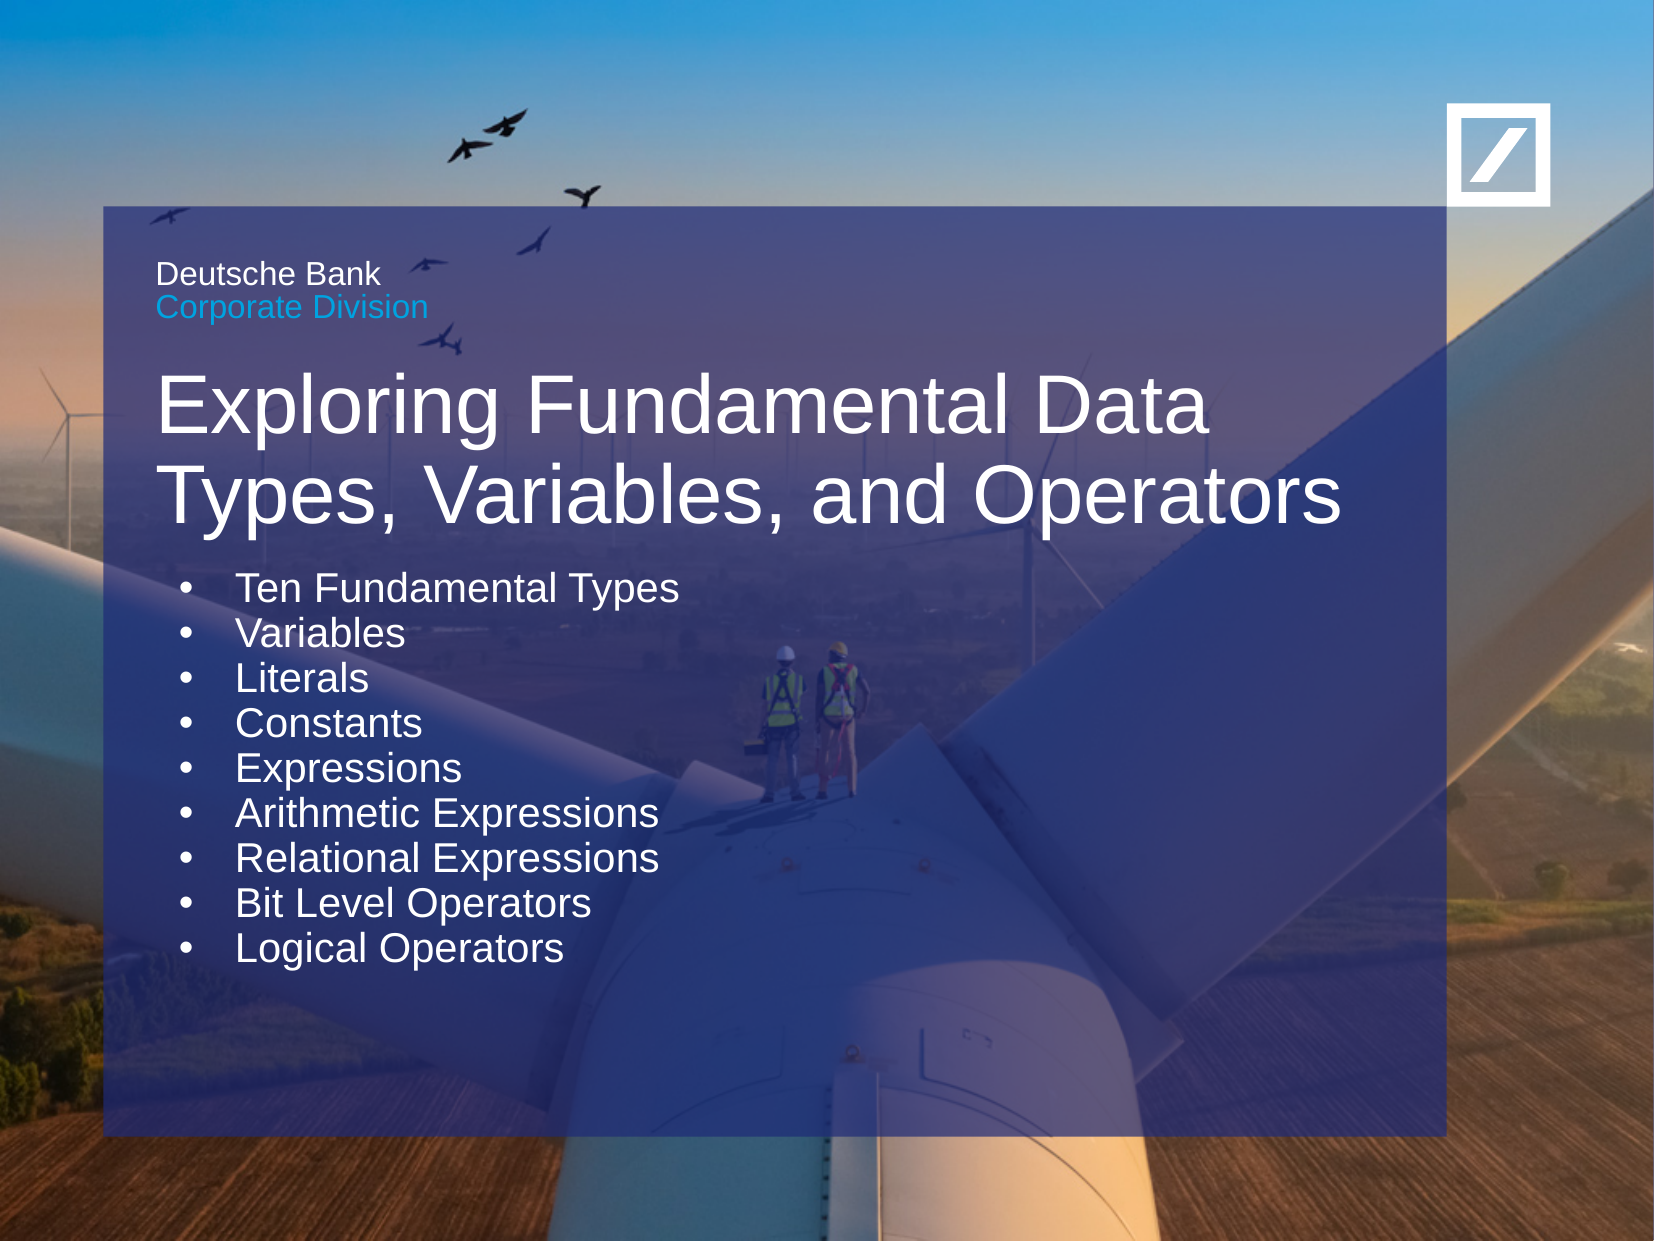

Exploring Fundamental Data Types, Variables, and Operators
Ten Fundamental Types
Variables
Literals
Constants
Expressions
Arithmetic Expressions
Relational Expressions
Bit Level Operators
Logical Operators